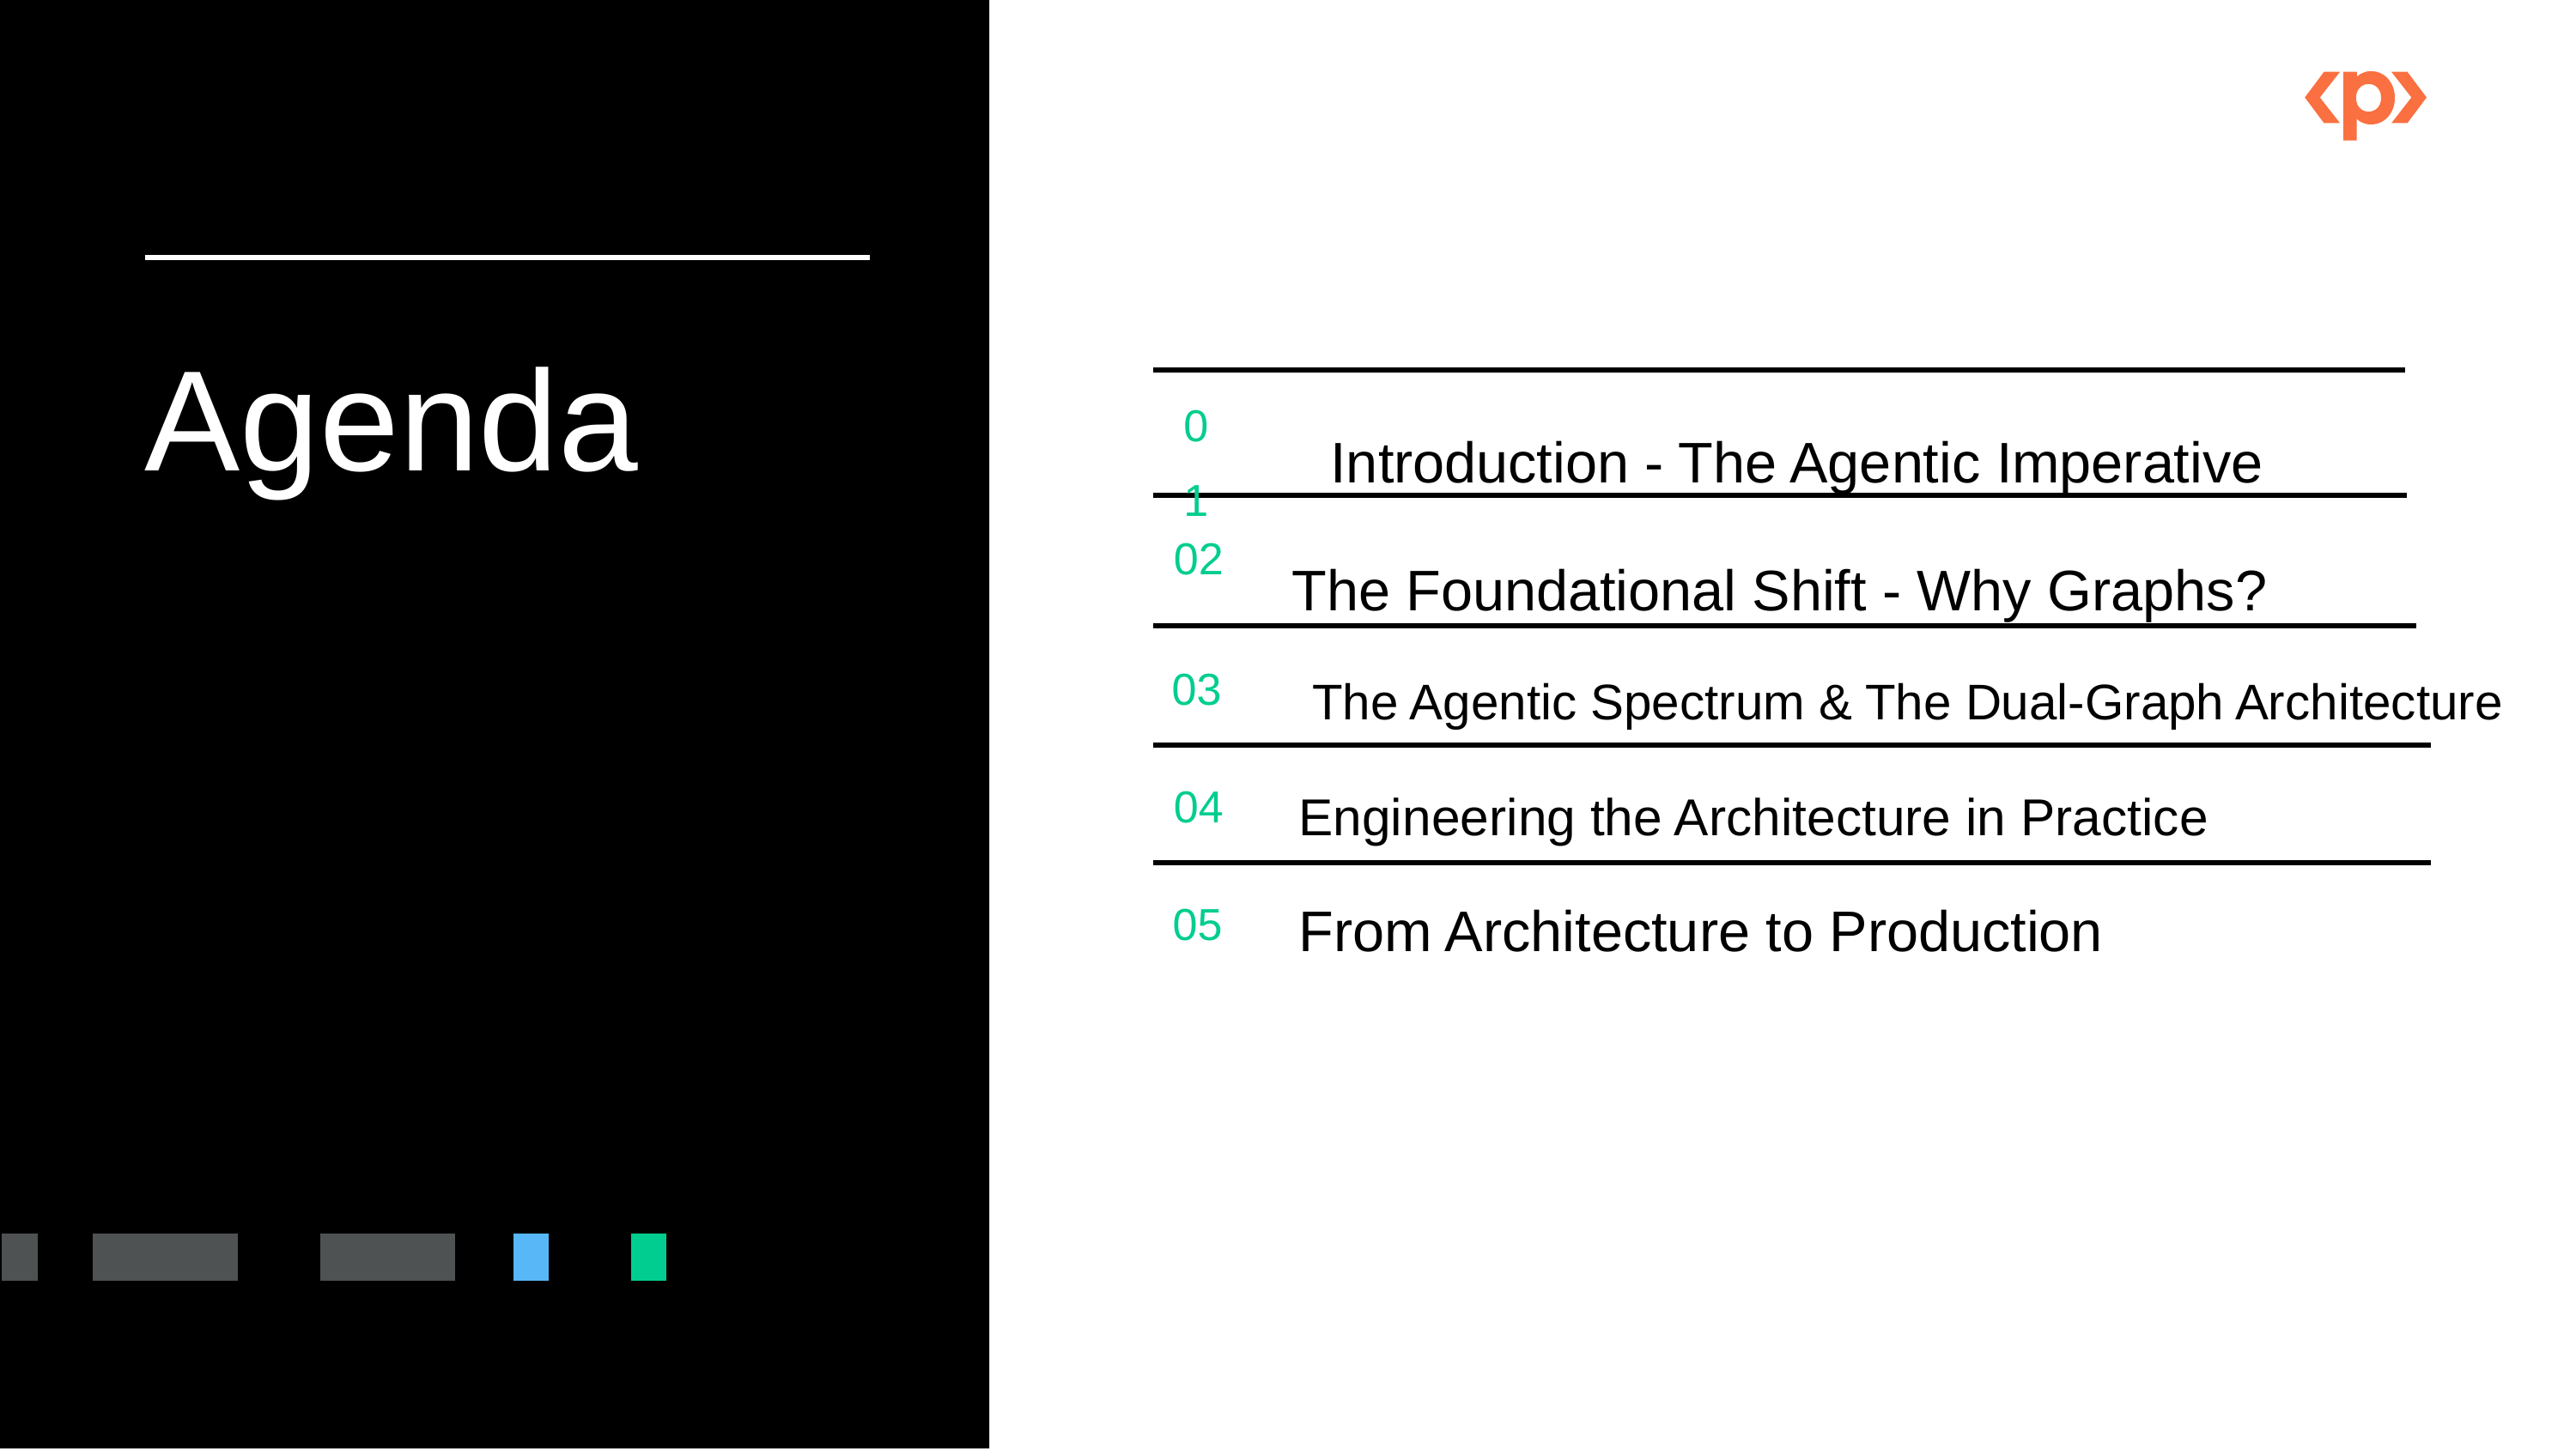

Agenda
01
Introduction - The Agentic Imperative
02
The Foundational Shift - Why Graphs?
03
The Agentic Spectrum & The Dual-Graph Architecture
04
Engineering the Architecture in Practice
From Architecture to Production
05